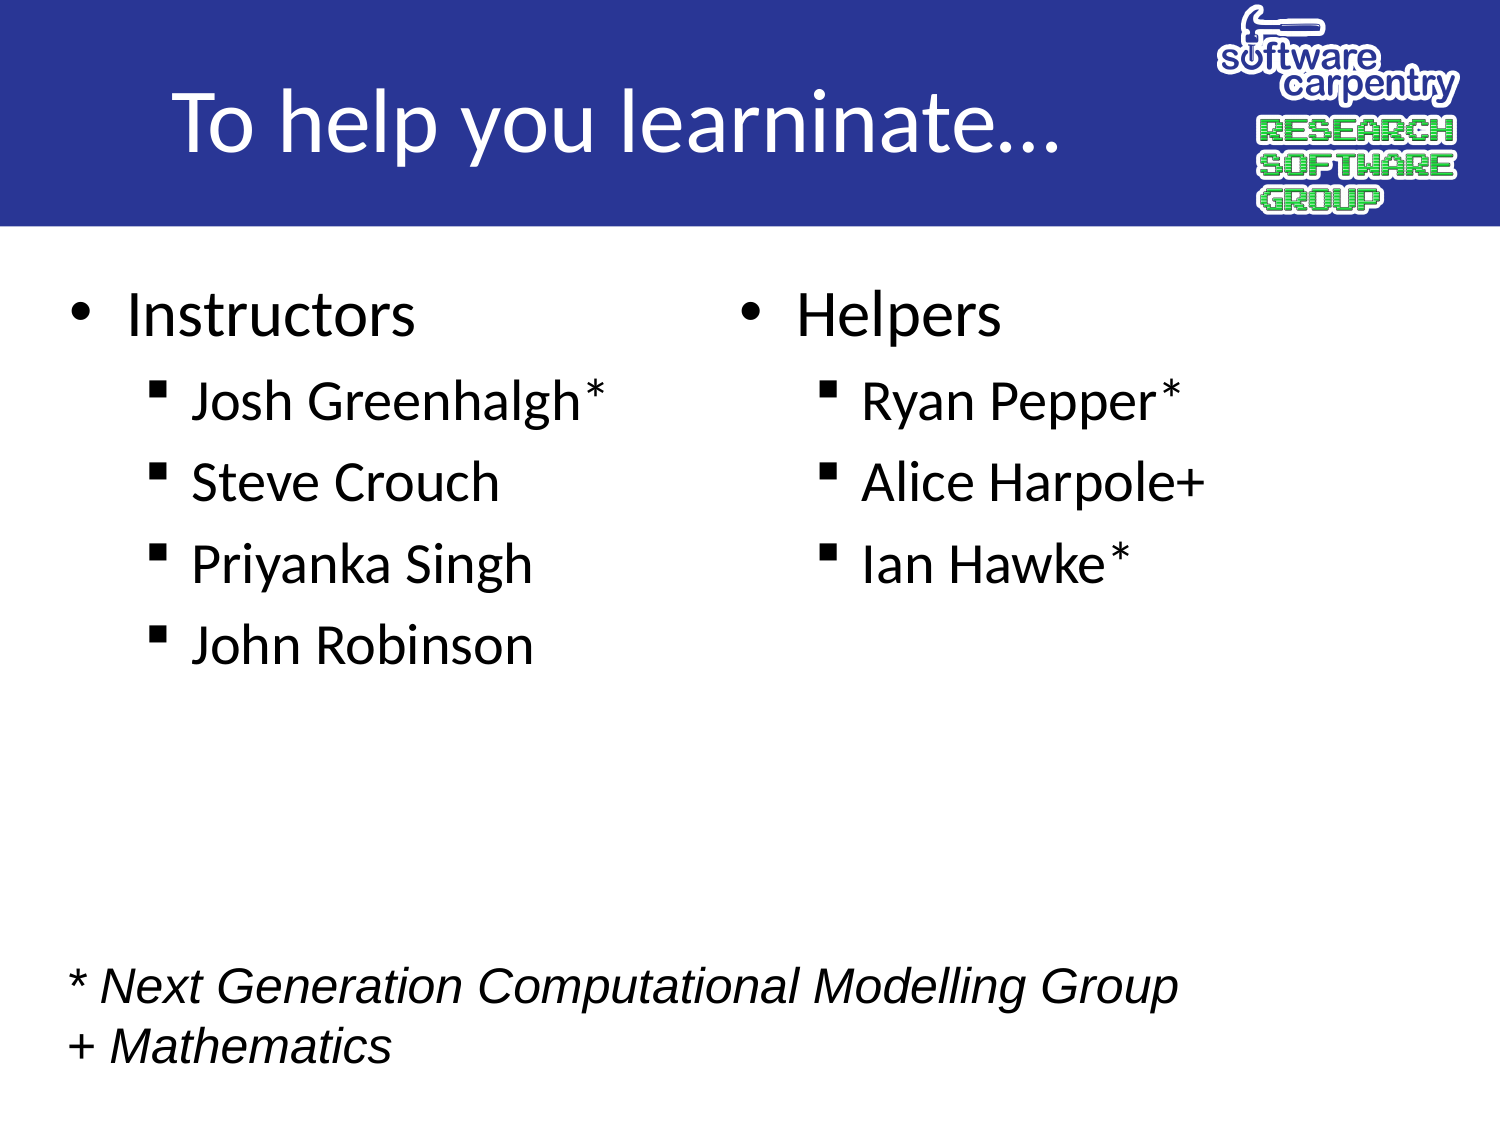

# To help you learninate…
Instructors
Josh Greenhalgh*
Steve Crouch
Priyanka Singh
John Robinson

Helpers
Ryan Pepper*
Alice Harpole+
Ian Hawke*
* Next Generation Computational Modelling Group
+ Mathematics